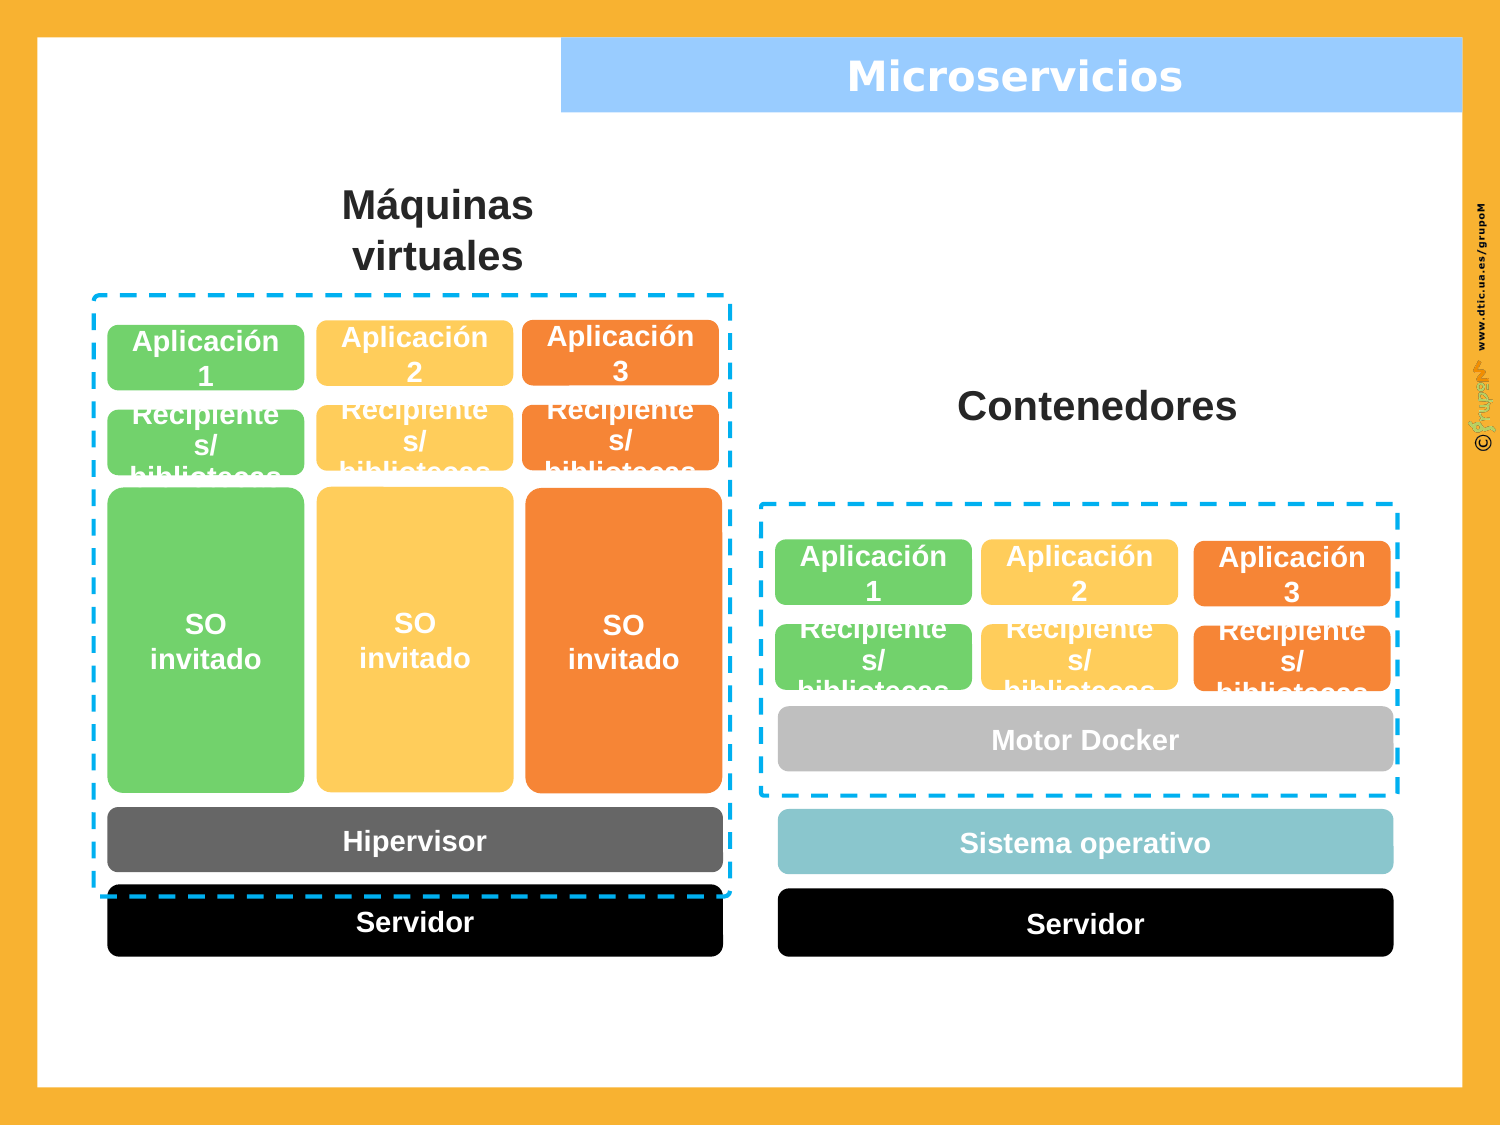

Microservicios
Máquinas virtuales

Aplicación 3
Aplicación 2
Aplicación 1
Contenedores
Recipientes/
bibliotecas
Recipientes/
bibliotecas
Recipientes/
bibliotecas
SO invitado
SO invitado
SO invitado

Aplicación 1
Aplicación 2
Aplicación 3
Recipientes/
bibliotecas
Recipientes/
bibliotecas
Recipientes/
bibliotecas
Motor Docker
Hipervisor
Sistema operativo
Servidor
Servidor